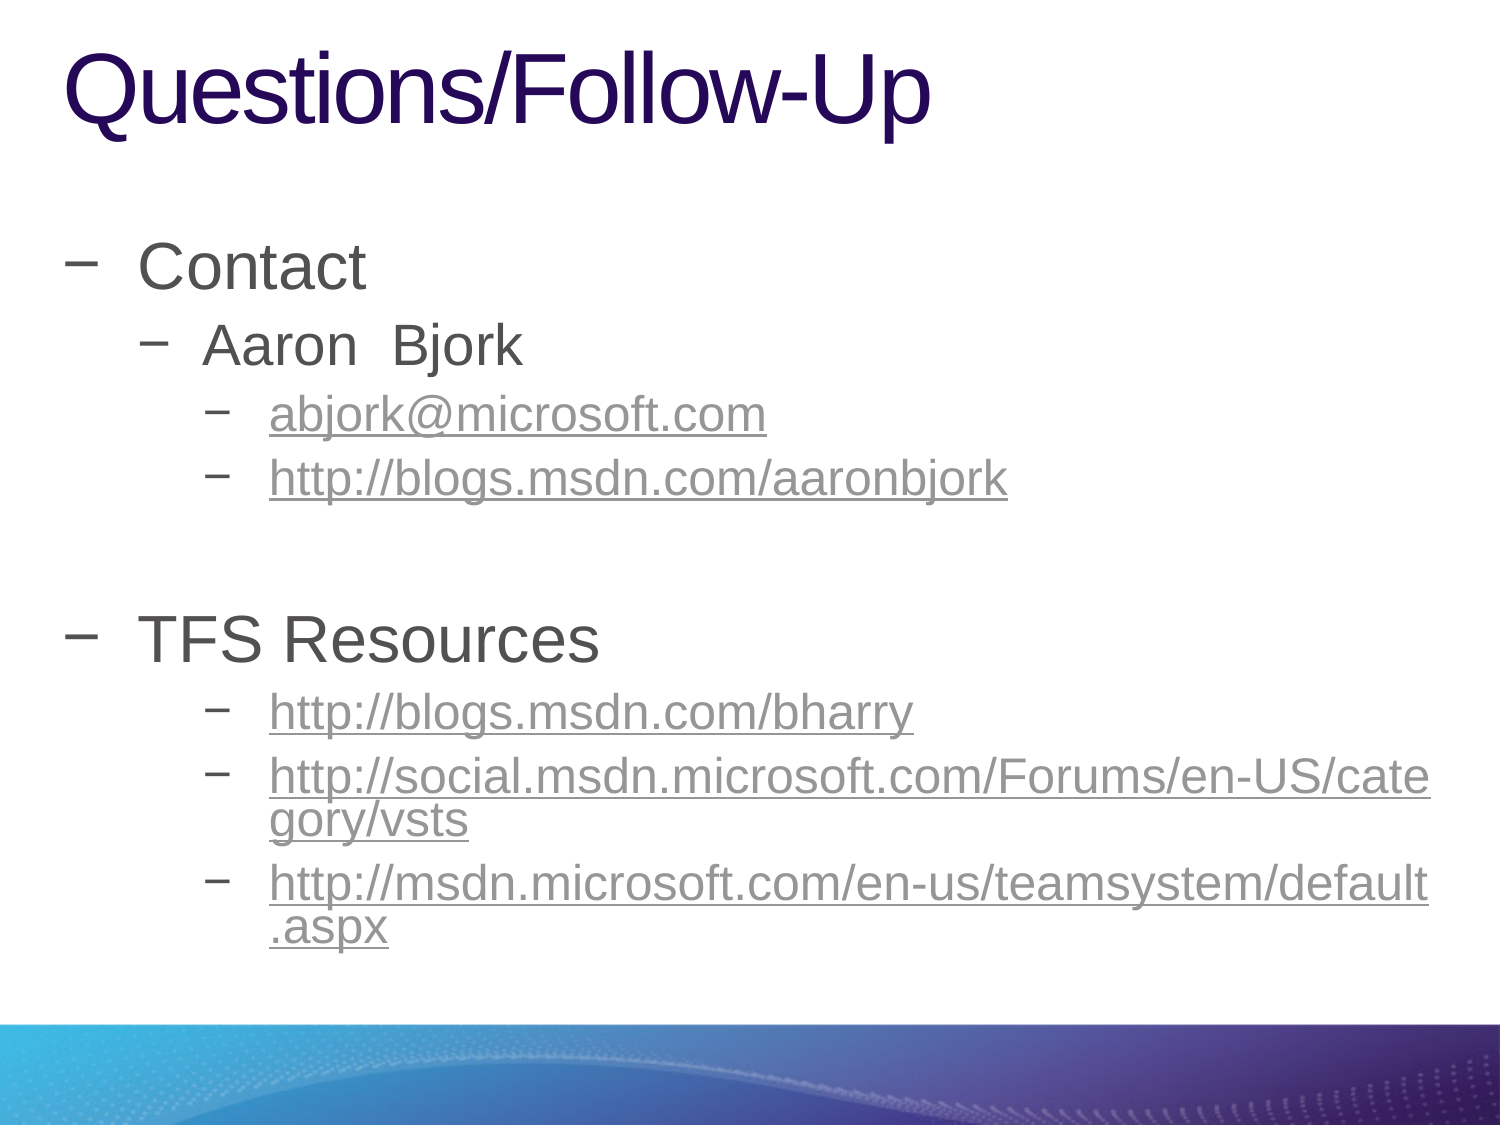

# Questions/Follow-Up
Contact
Aaron  Bjork
abjork@microsoft.com
http://blogs.msdn.com/aaronbjork

TFS Resources
http://blogs.msdn.com/bharry
http://social.msdn.microsoft.com/Forums/en-US/category/vsts
http://msdn.microsoft.com/en-us/teamsystem/default.aspx